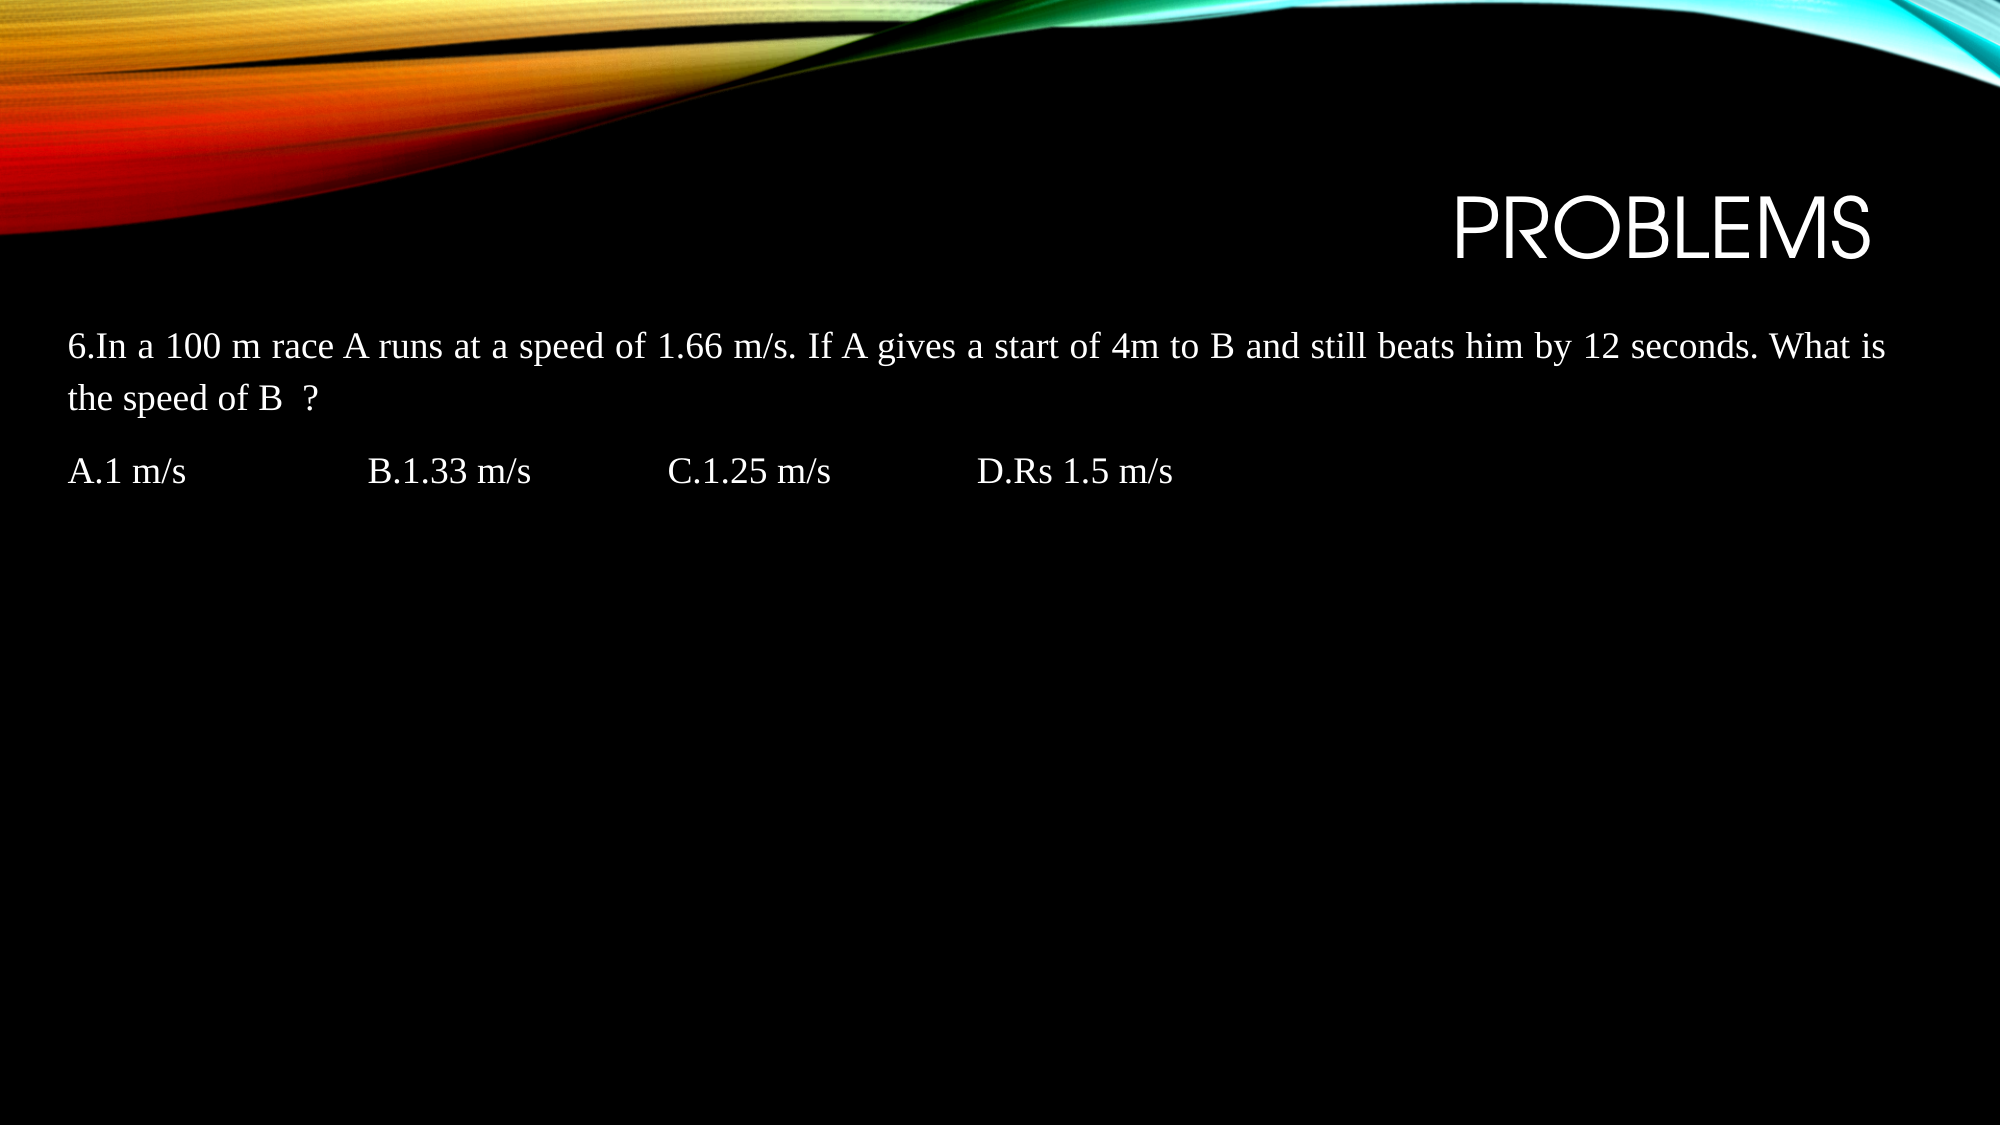

# problems
6.In a 100 m race A runs at a speed of 1.66 m/s. If A gives a start of 4m to B and still beats him by 12 seconds. What is the speed of B  ?
A.1 m/s		B.1.33 m/s	C.1.25 m/s	 D.Rs 1.5 m/s